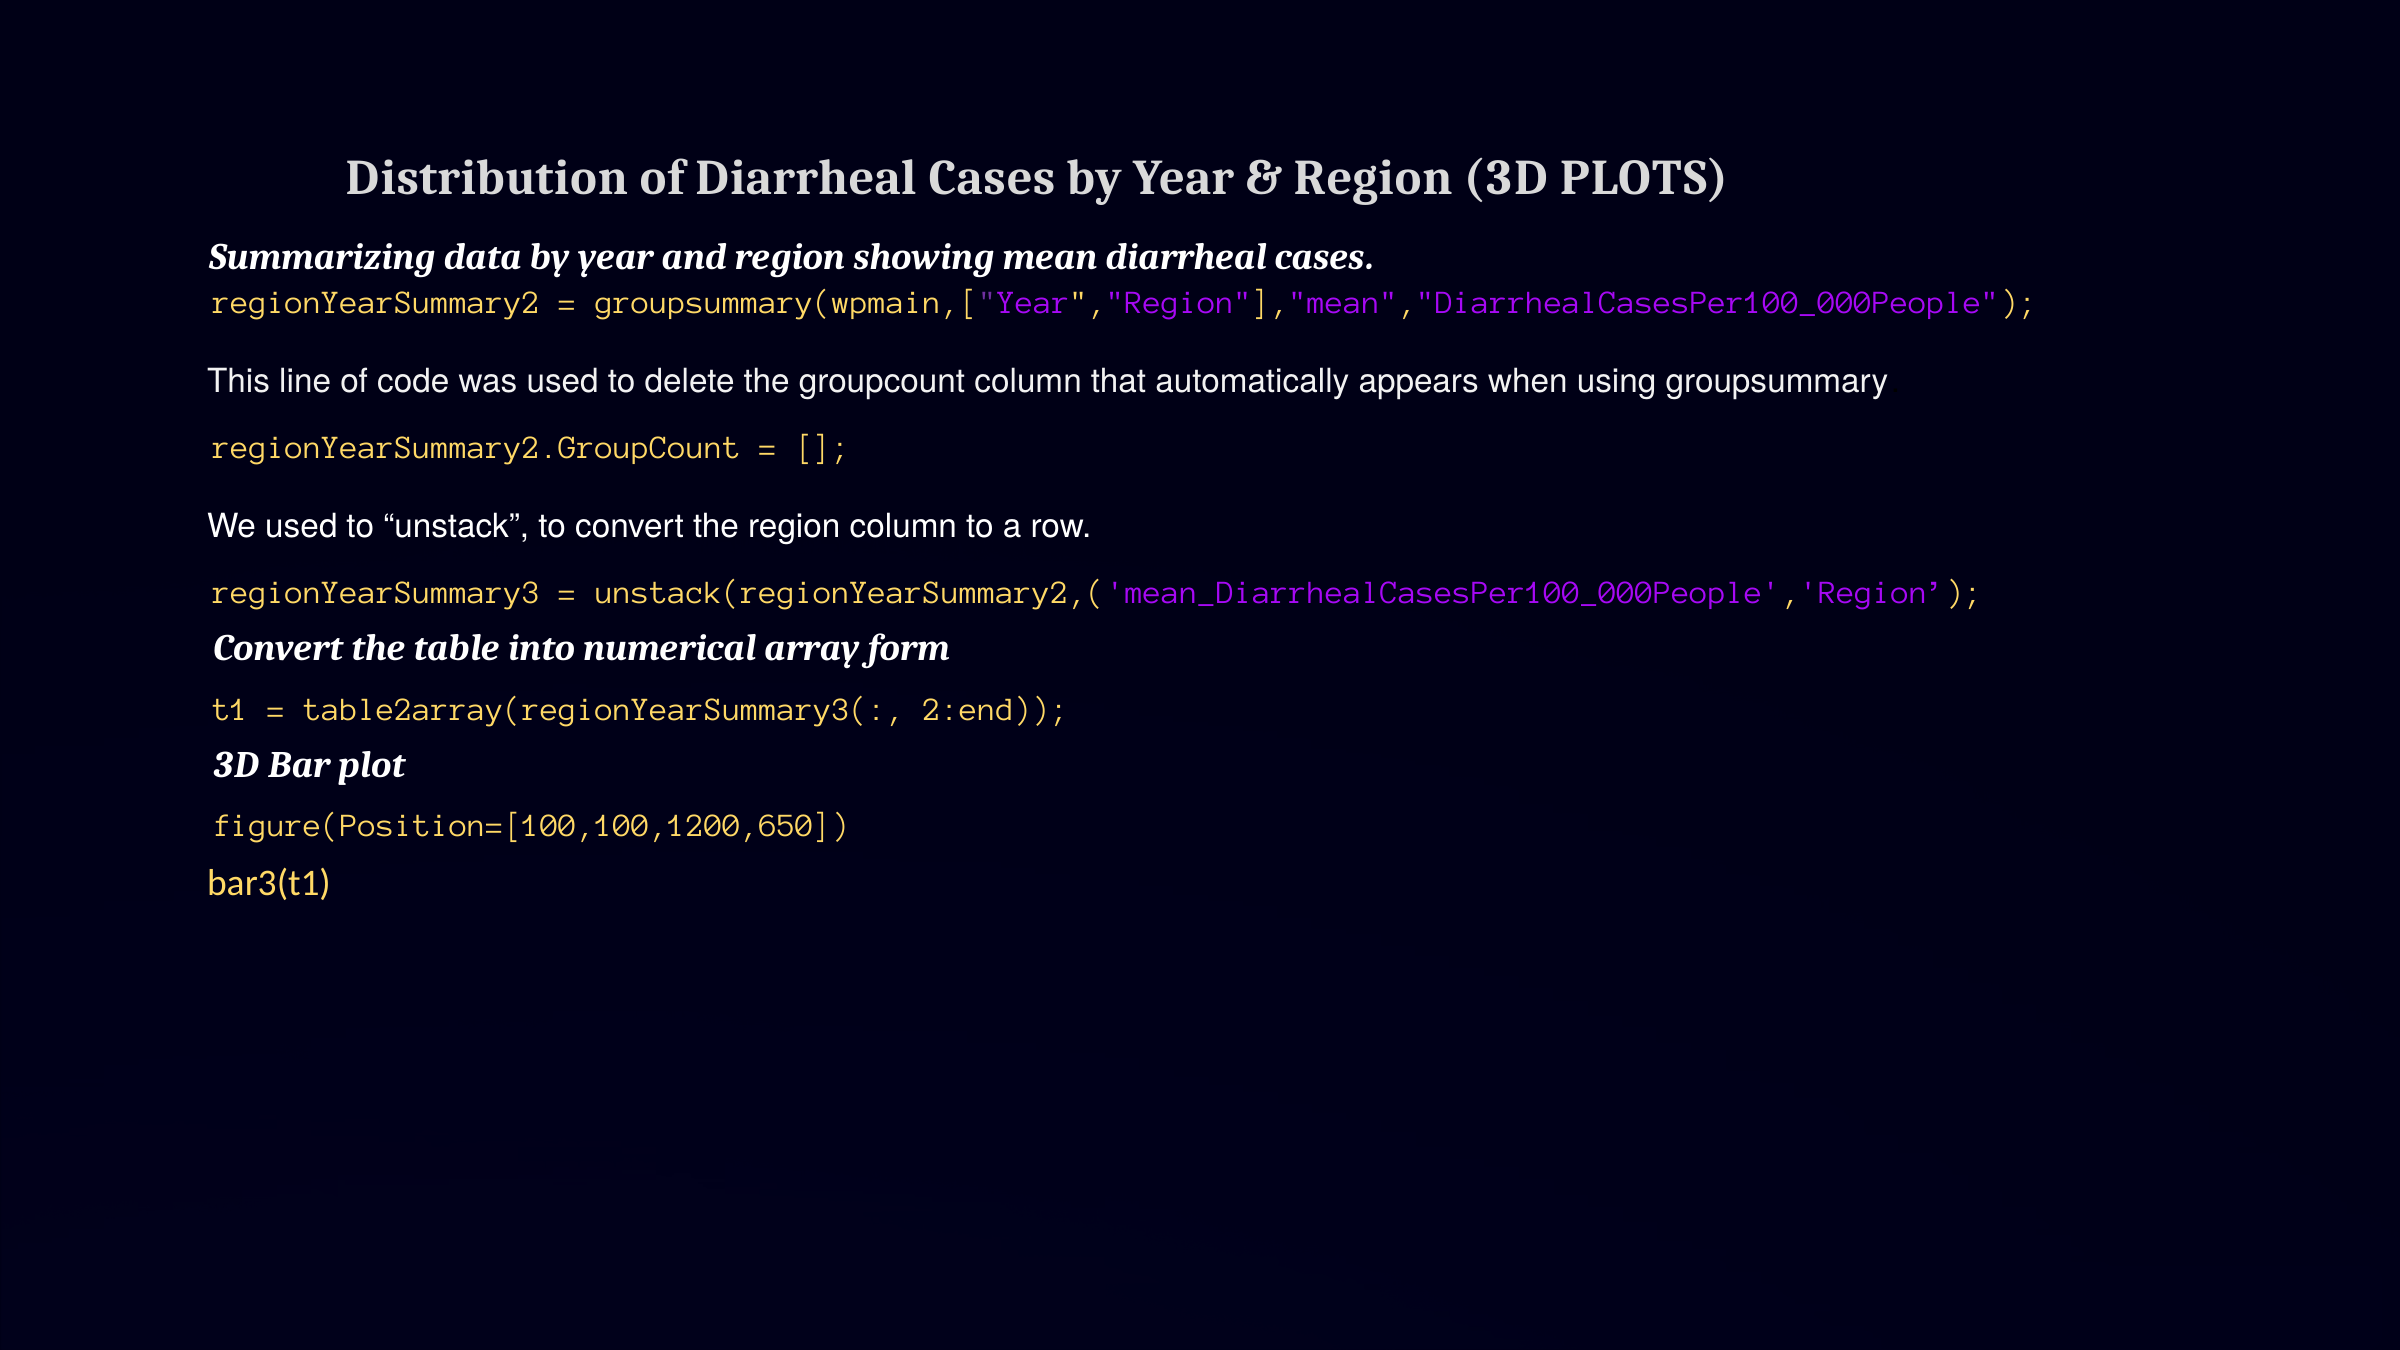

Distribution of Diarrheal Cases by Year & Region (3D PLOTS)
Summarizing data by year and region showing mean diarrheal cases.
regionYearSummary2 = groupsummary(wpmain,["Year","Region"],"mean","DiarrhealCasesPer100_000People");
This line of code was used to delete the groupcount column that automatically appears when using groupsummary.
regionYearSummary2.GroupCount = [];
We used to “unstack”, to convert the region column to a row.
regionYearSummary3 = unstack(regionYearSummary2,('mean_DiarrhealCasesPer100_000People','Region’);
Convert the table into numerical array form
t1 = table2array(regionYearSummary3(:, 2:end));
3D Bar plot
figure(Position=[100,100,1200,650])
bar3(t1)